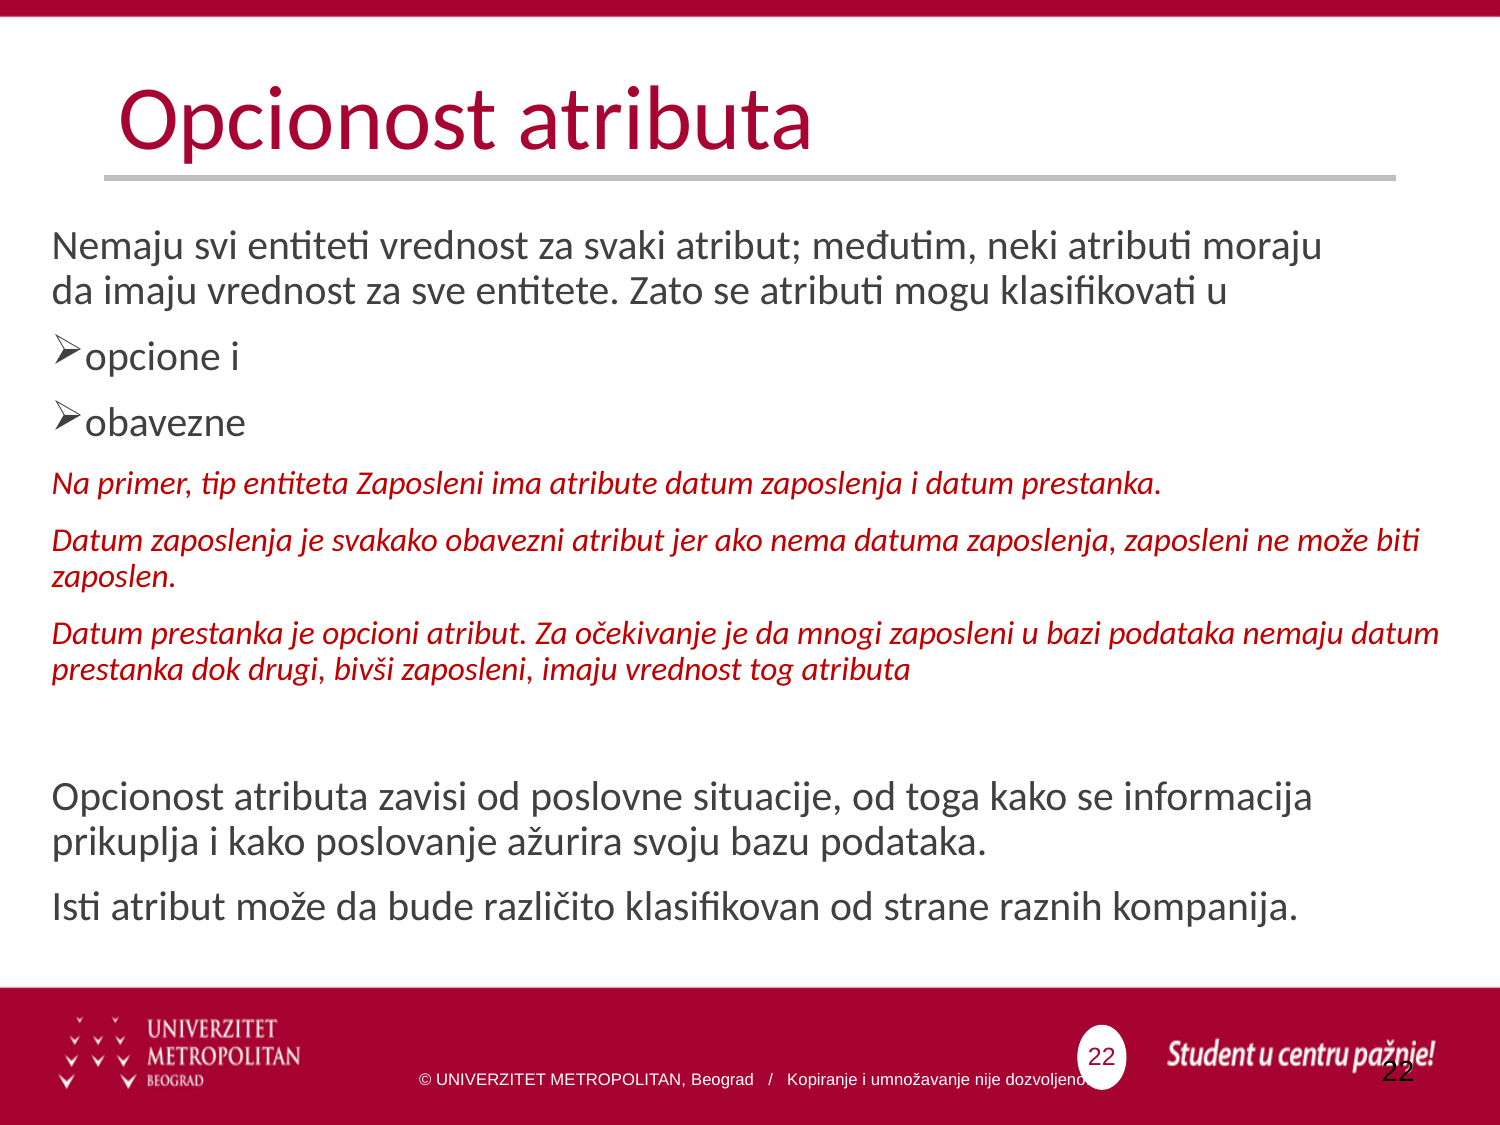

# Opcionost atributa
Nemaju svi entiteti vrednost za svaki atribut; međutim, neki atributi moraju
da imaju vrednost za sve entitete. Zato se atributi mogu klasifikovati u
opcione i
obavezne
Na primer, tip entiteta Zaposleni ima atribute datum zaposlenja i datum prestanka.
Datum zaposlenja je svakako obavezni atribut jer ako nema datuma zaposlenja, zaposleni ne može biti zaposlen.
Datum prestanka je opcioni atribut. Za očekivanje je da mnogi zaposleni u bazi podataka nemaju datum prestanka dok drugi, bivši zaposleni, imaju vrednost tog atributa

Opcionost atributa zavisi od poslovne situacije, od toga kako se informacija prikuplja i kako poslovanje ažurira svoju bazu podataka.
Isti atribut može da bude različito klasifikovan od strane raznih kompanija.
22